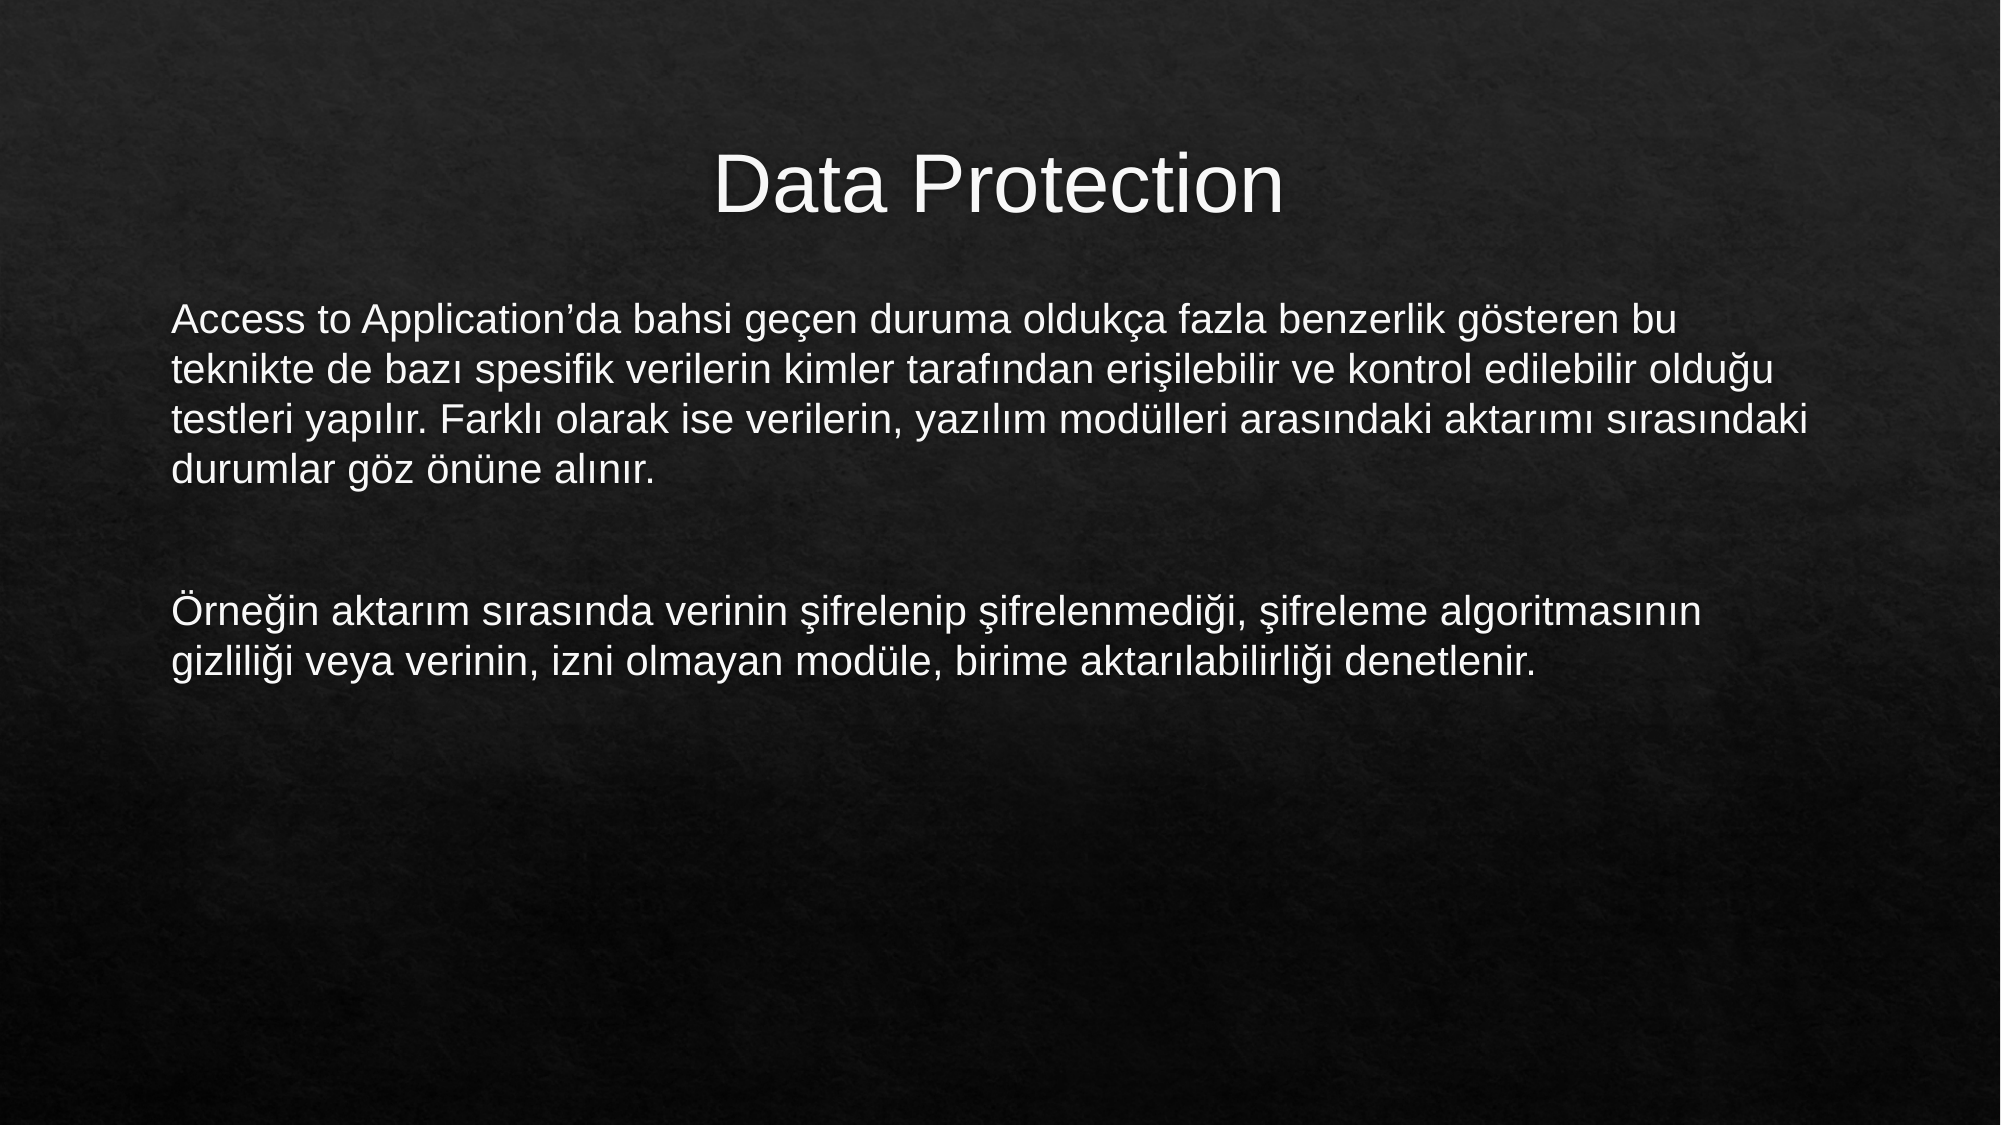

# Data Protection
Access to Application’da bahsi geçen duruma oldukça fazla benzerlik gösteren bu teknikte de bazı spesifik verilerin kimler tarafından erişilebilir ve kontrol edilebilir olduğu testleri yapılır. Farklı olarak ise verilerin, yazılım modülleri arasındaki aktarımı sırasındaki durumlar göz önüne alınır.

Örneğin aktarım sırasında verinin şifrelenip şifrelenmediği, şifreleme algoritmasının gizliliği veya verinin, izni olmayan modüle, birime aktarılabilirliği denetlenir.